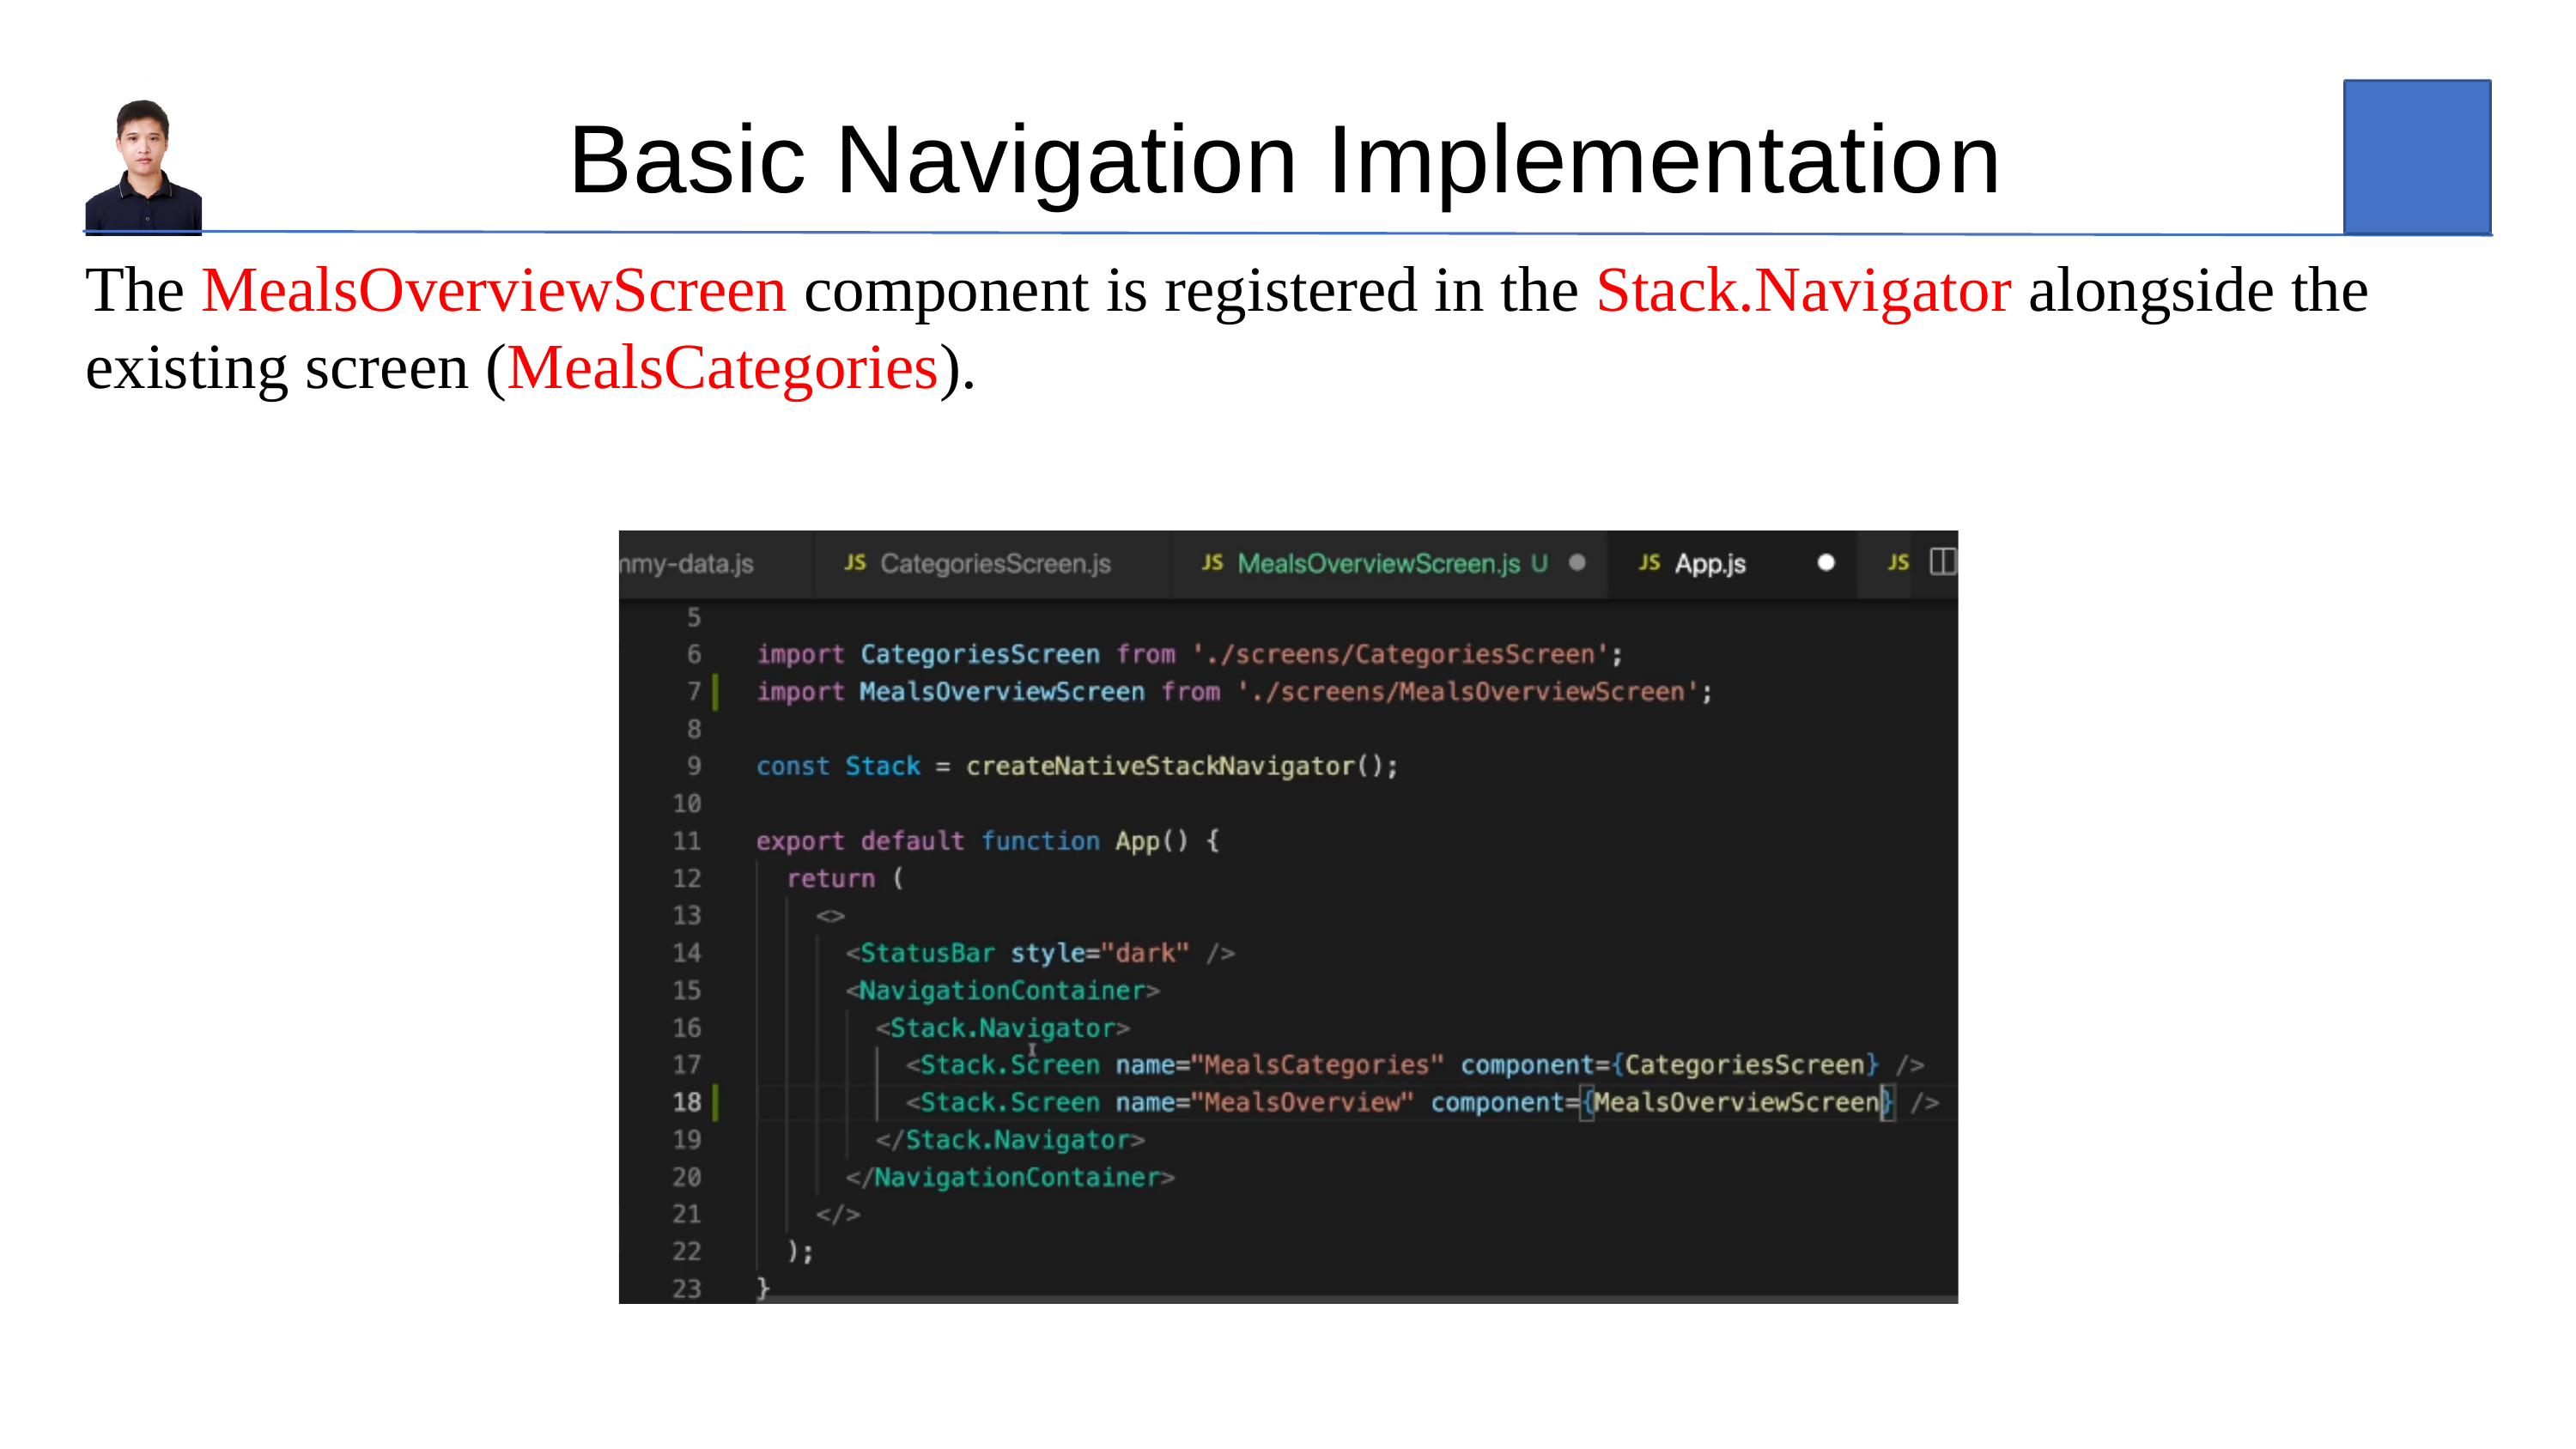

Basic Navigation Implementatio﻿n

The MealsOverviewScreen component is registered in the Stack.Navigator alongside the existing screen (MealsCategories).